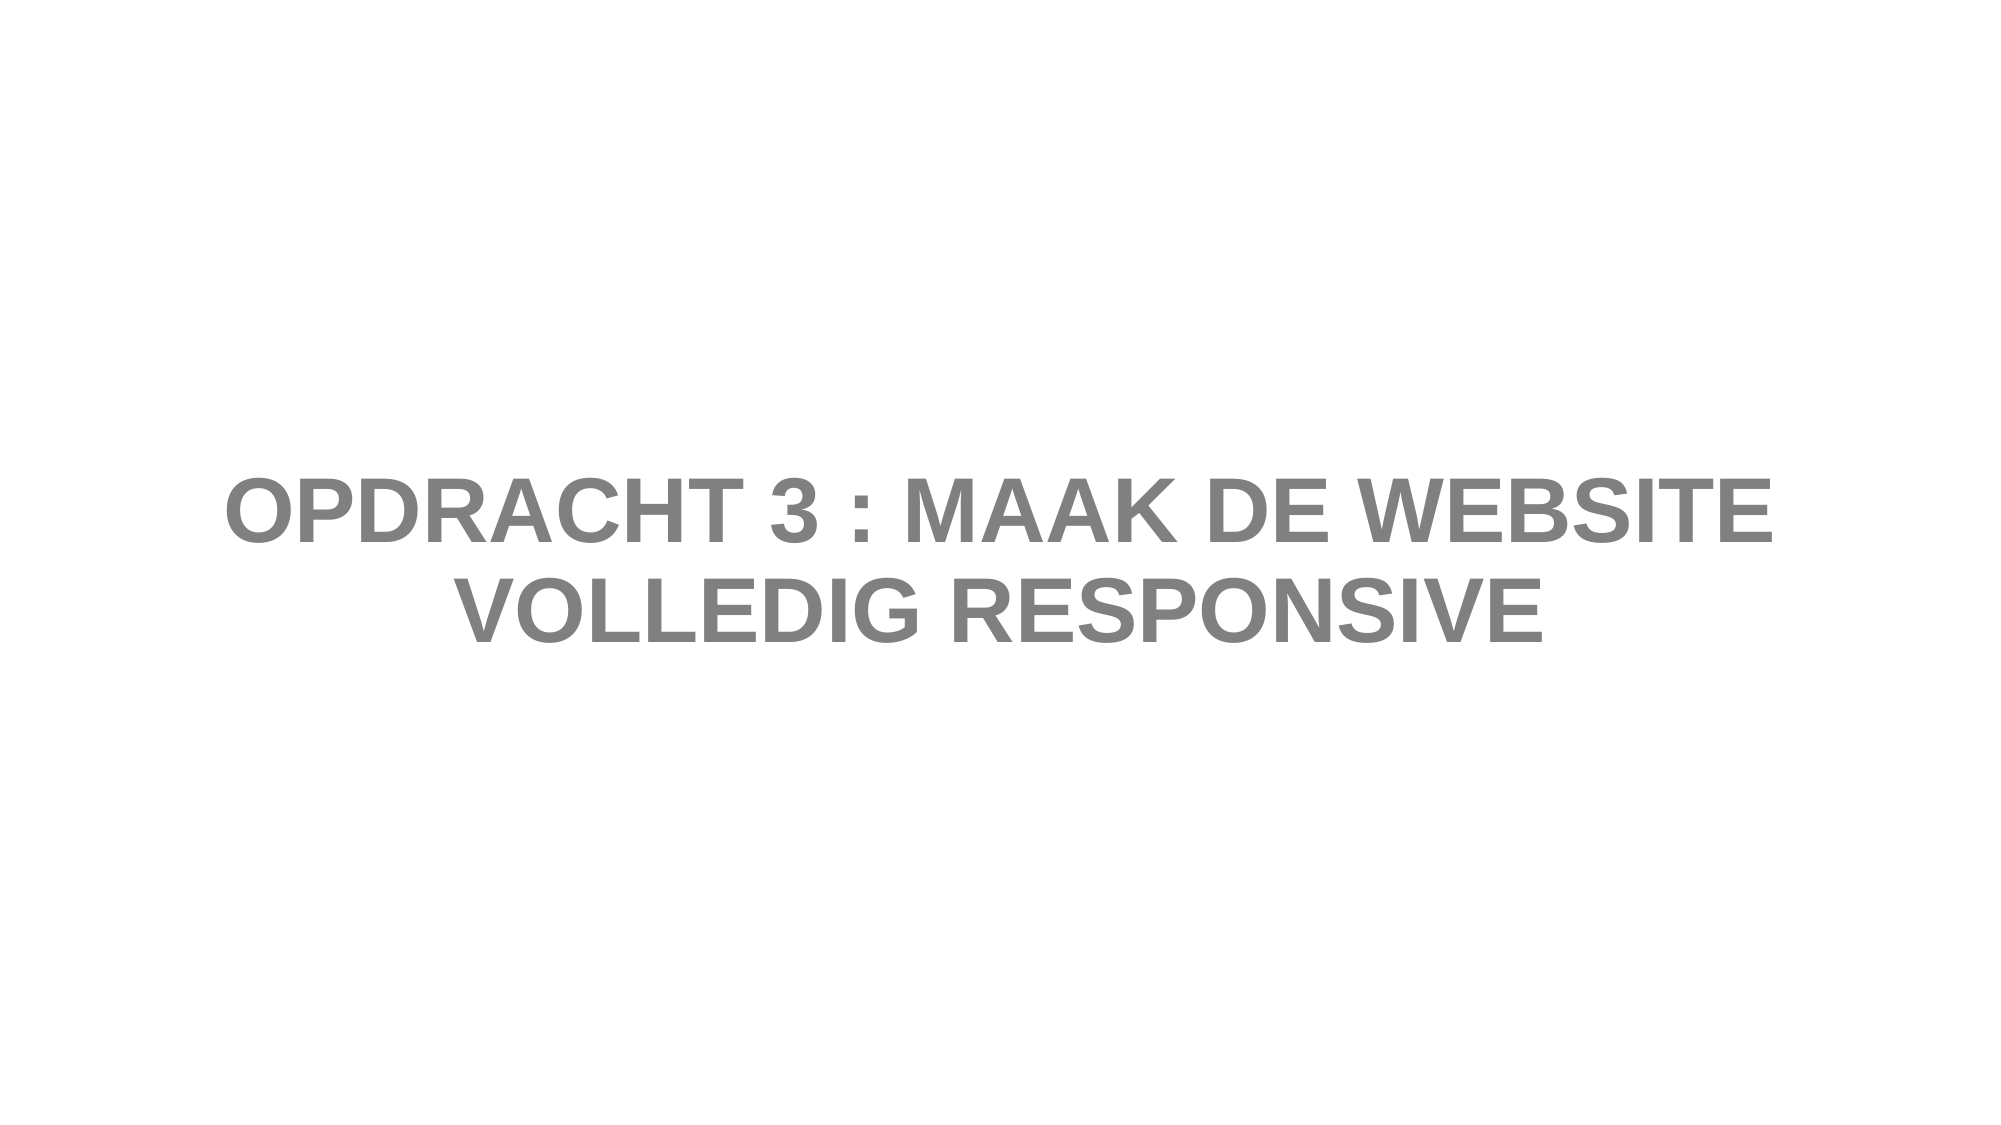

# OPDRACHT 3 : MAAK DE WEBSITE VOLLEDIG RESPONSIVE